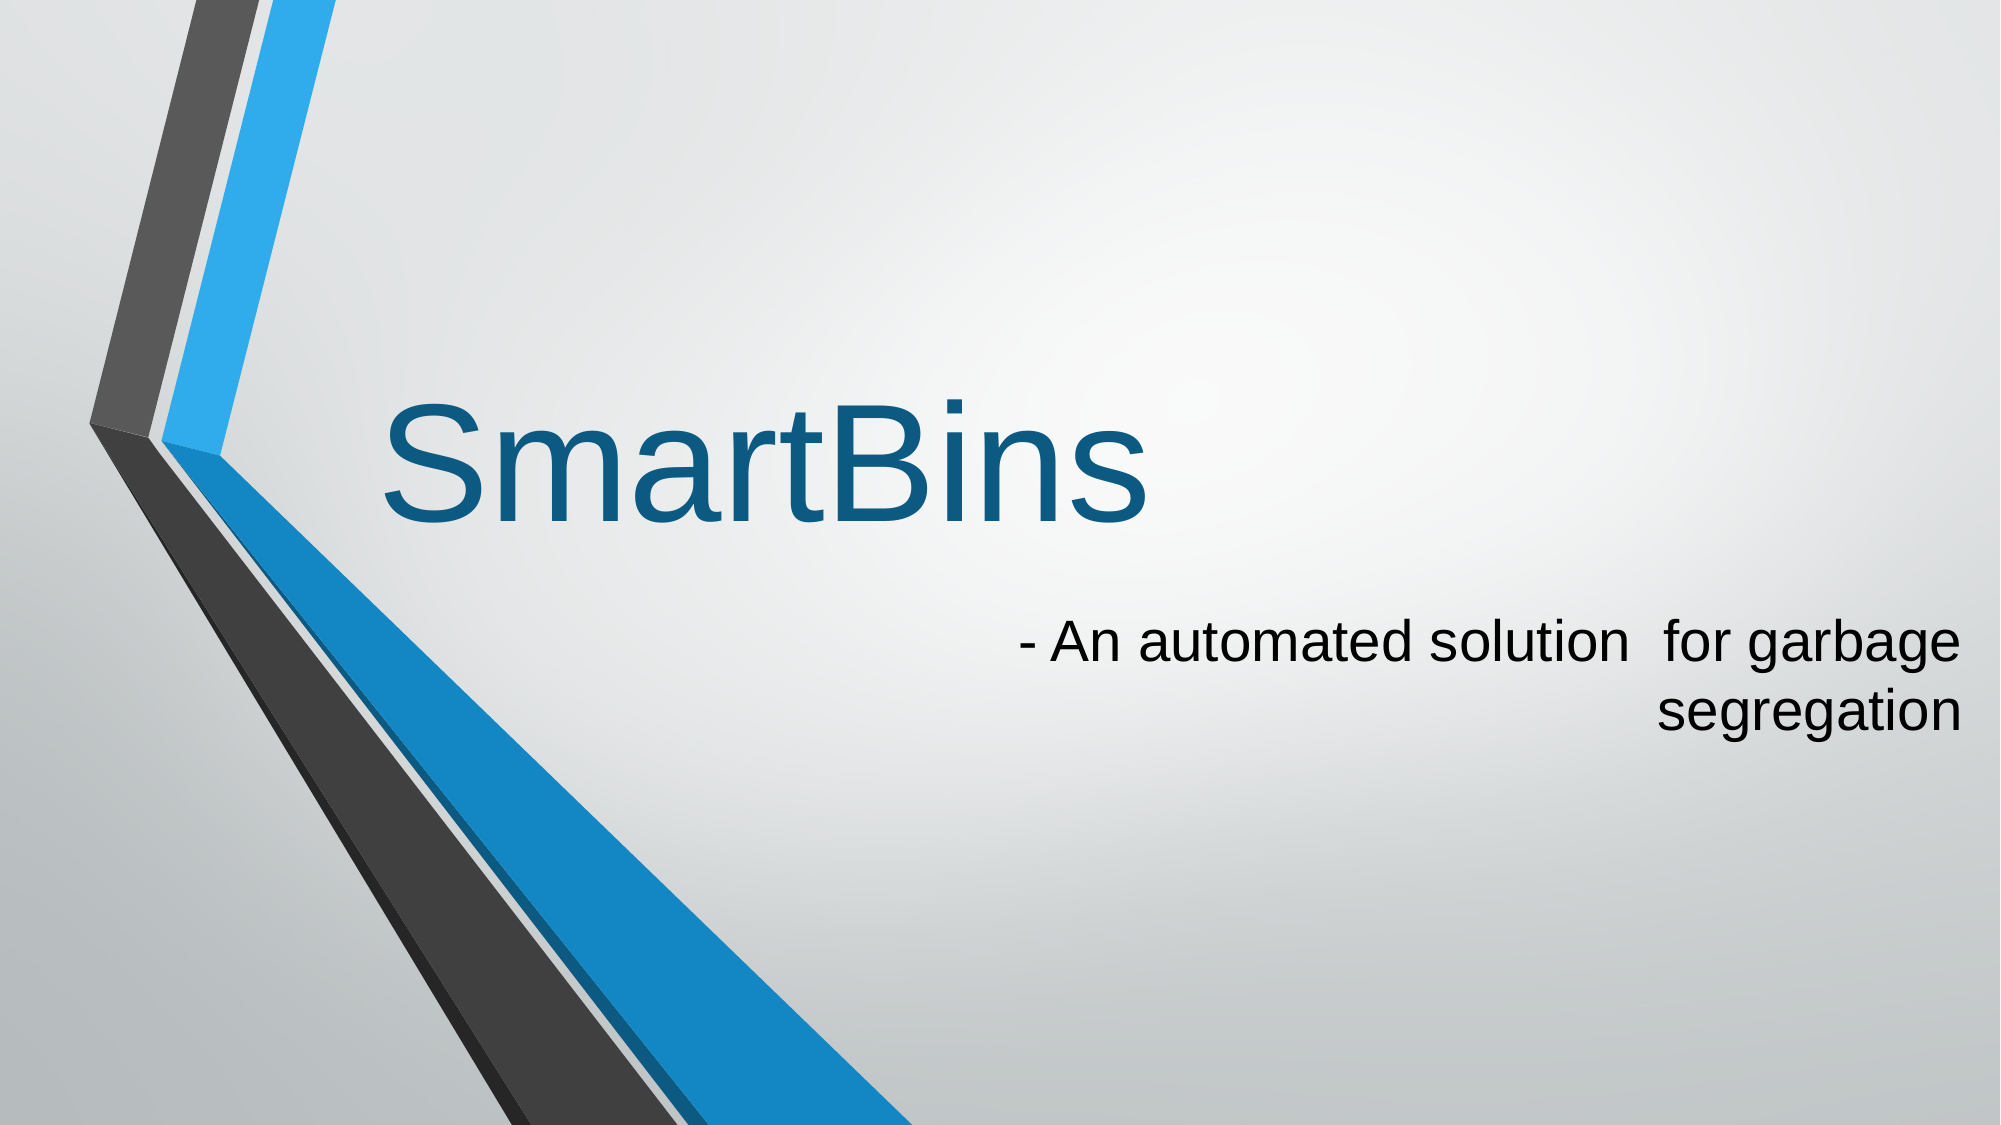

# SmartBins

- An automated solution  for garbage segregation